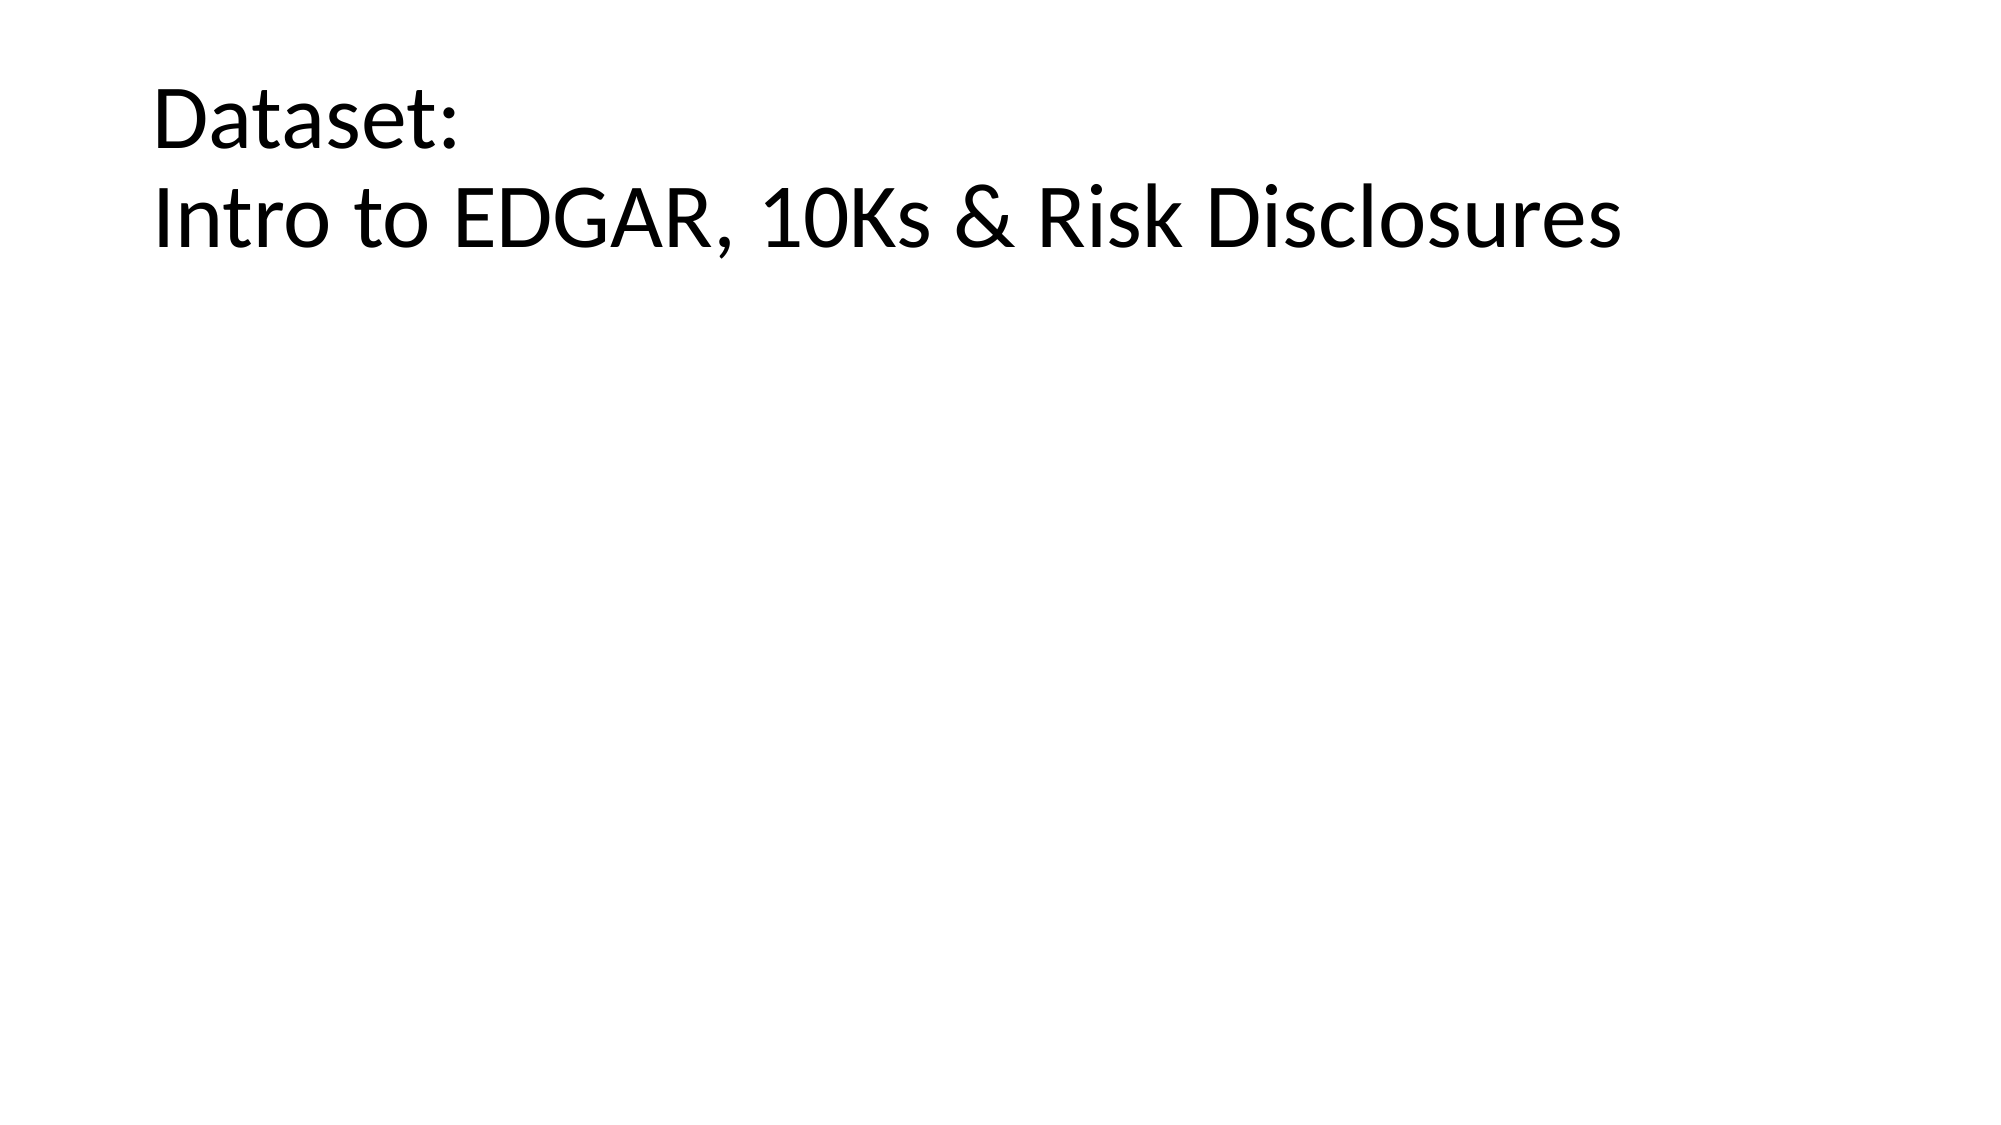

# Dataset: Intro to EDGAR, 10Ks & Risk Disclosures